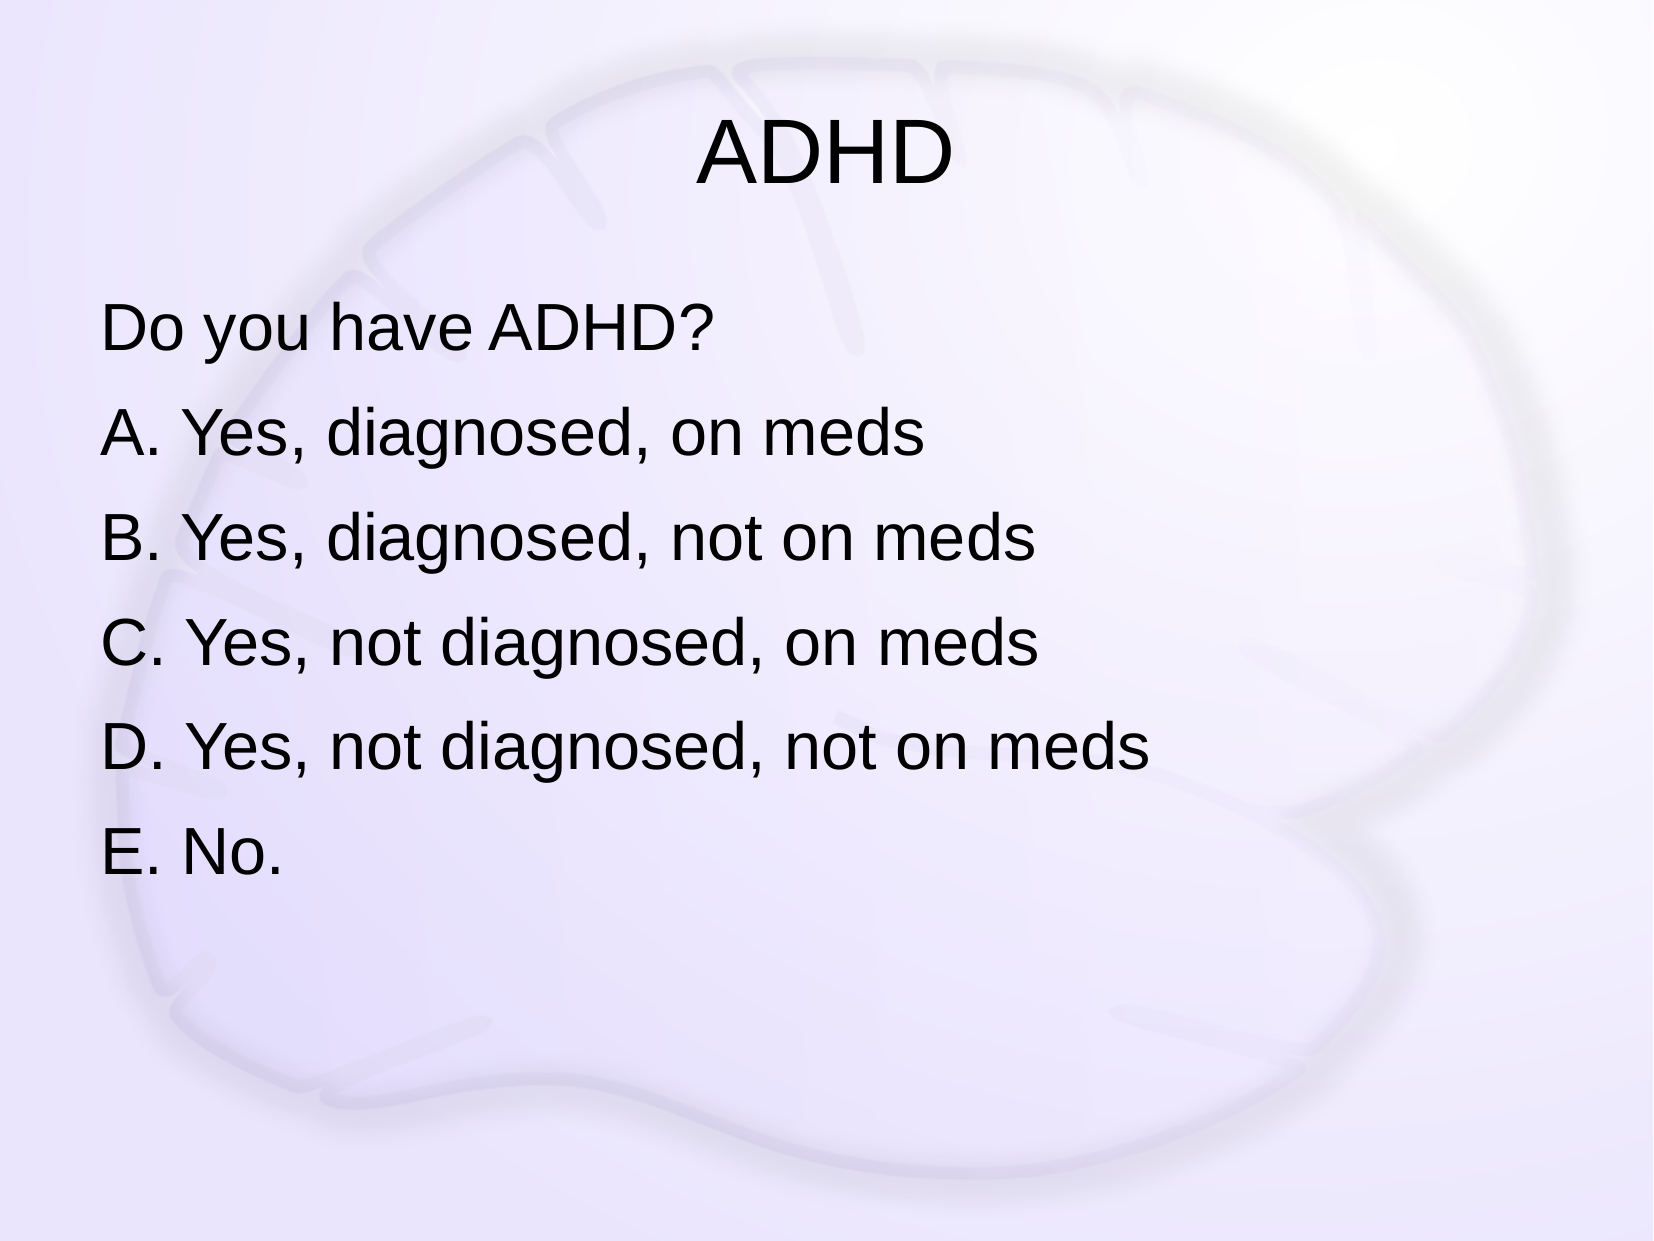

# ADHD
Do you have ADHD?
A. Yes, diagnosed, on meds
B. Yes, diagnosed, not on meds
C. Yes, not diagnosed, on meds
D. Yes, not diagnosed, not on meds
E. No.